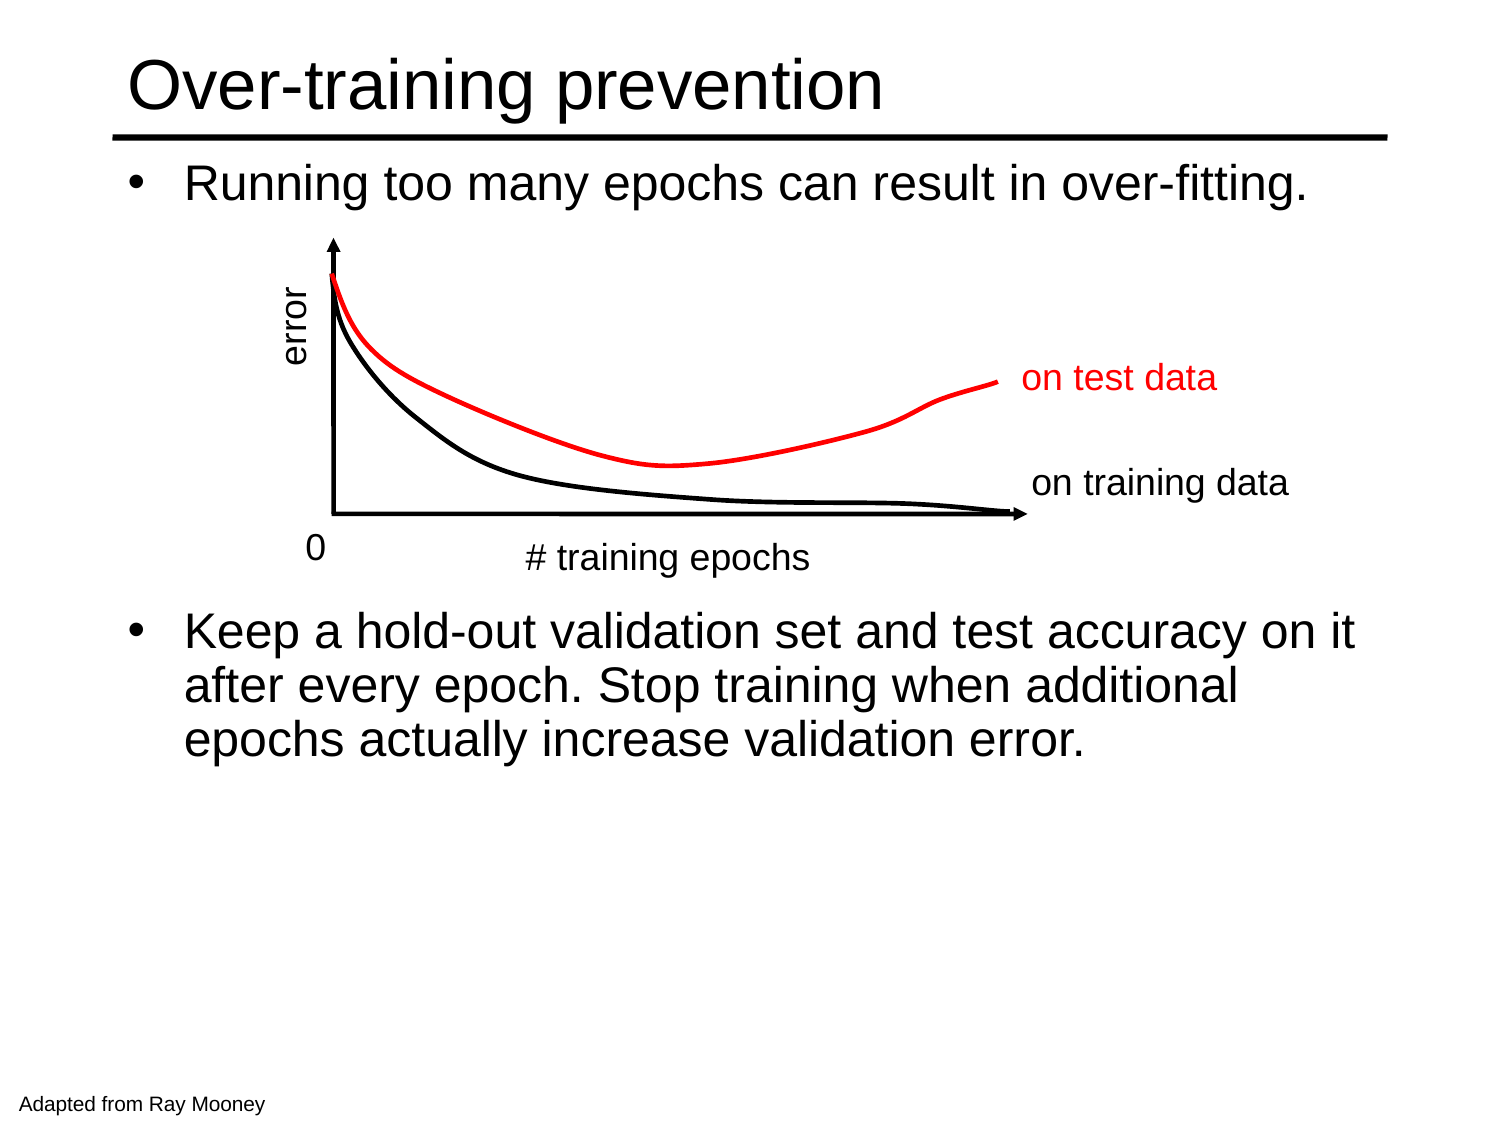

# Over-training prevention
Running too many epochs can result in over-fitting.

Keep a hold-out validation set and test accuracy on it after every epoch. Stop training when additional epochs actually increase validation error.

error
on test data
on training data

0
# training epochs
Adapted from Ray Mooney